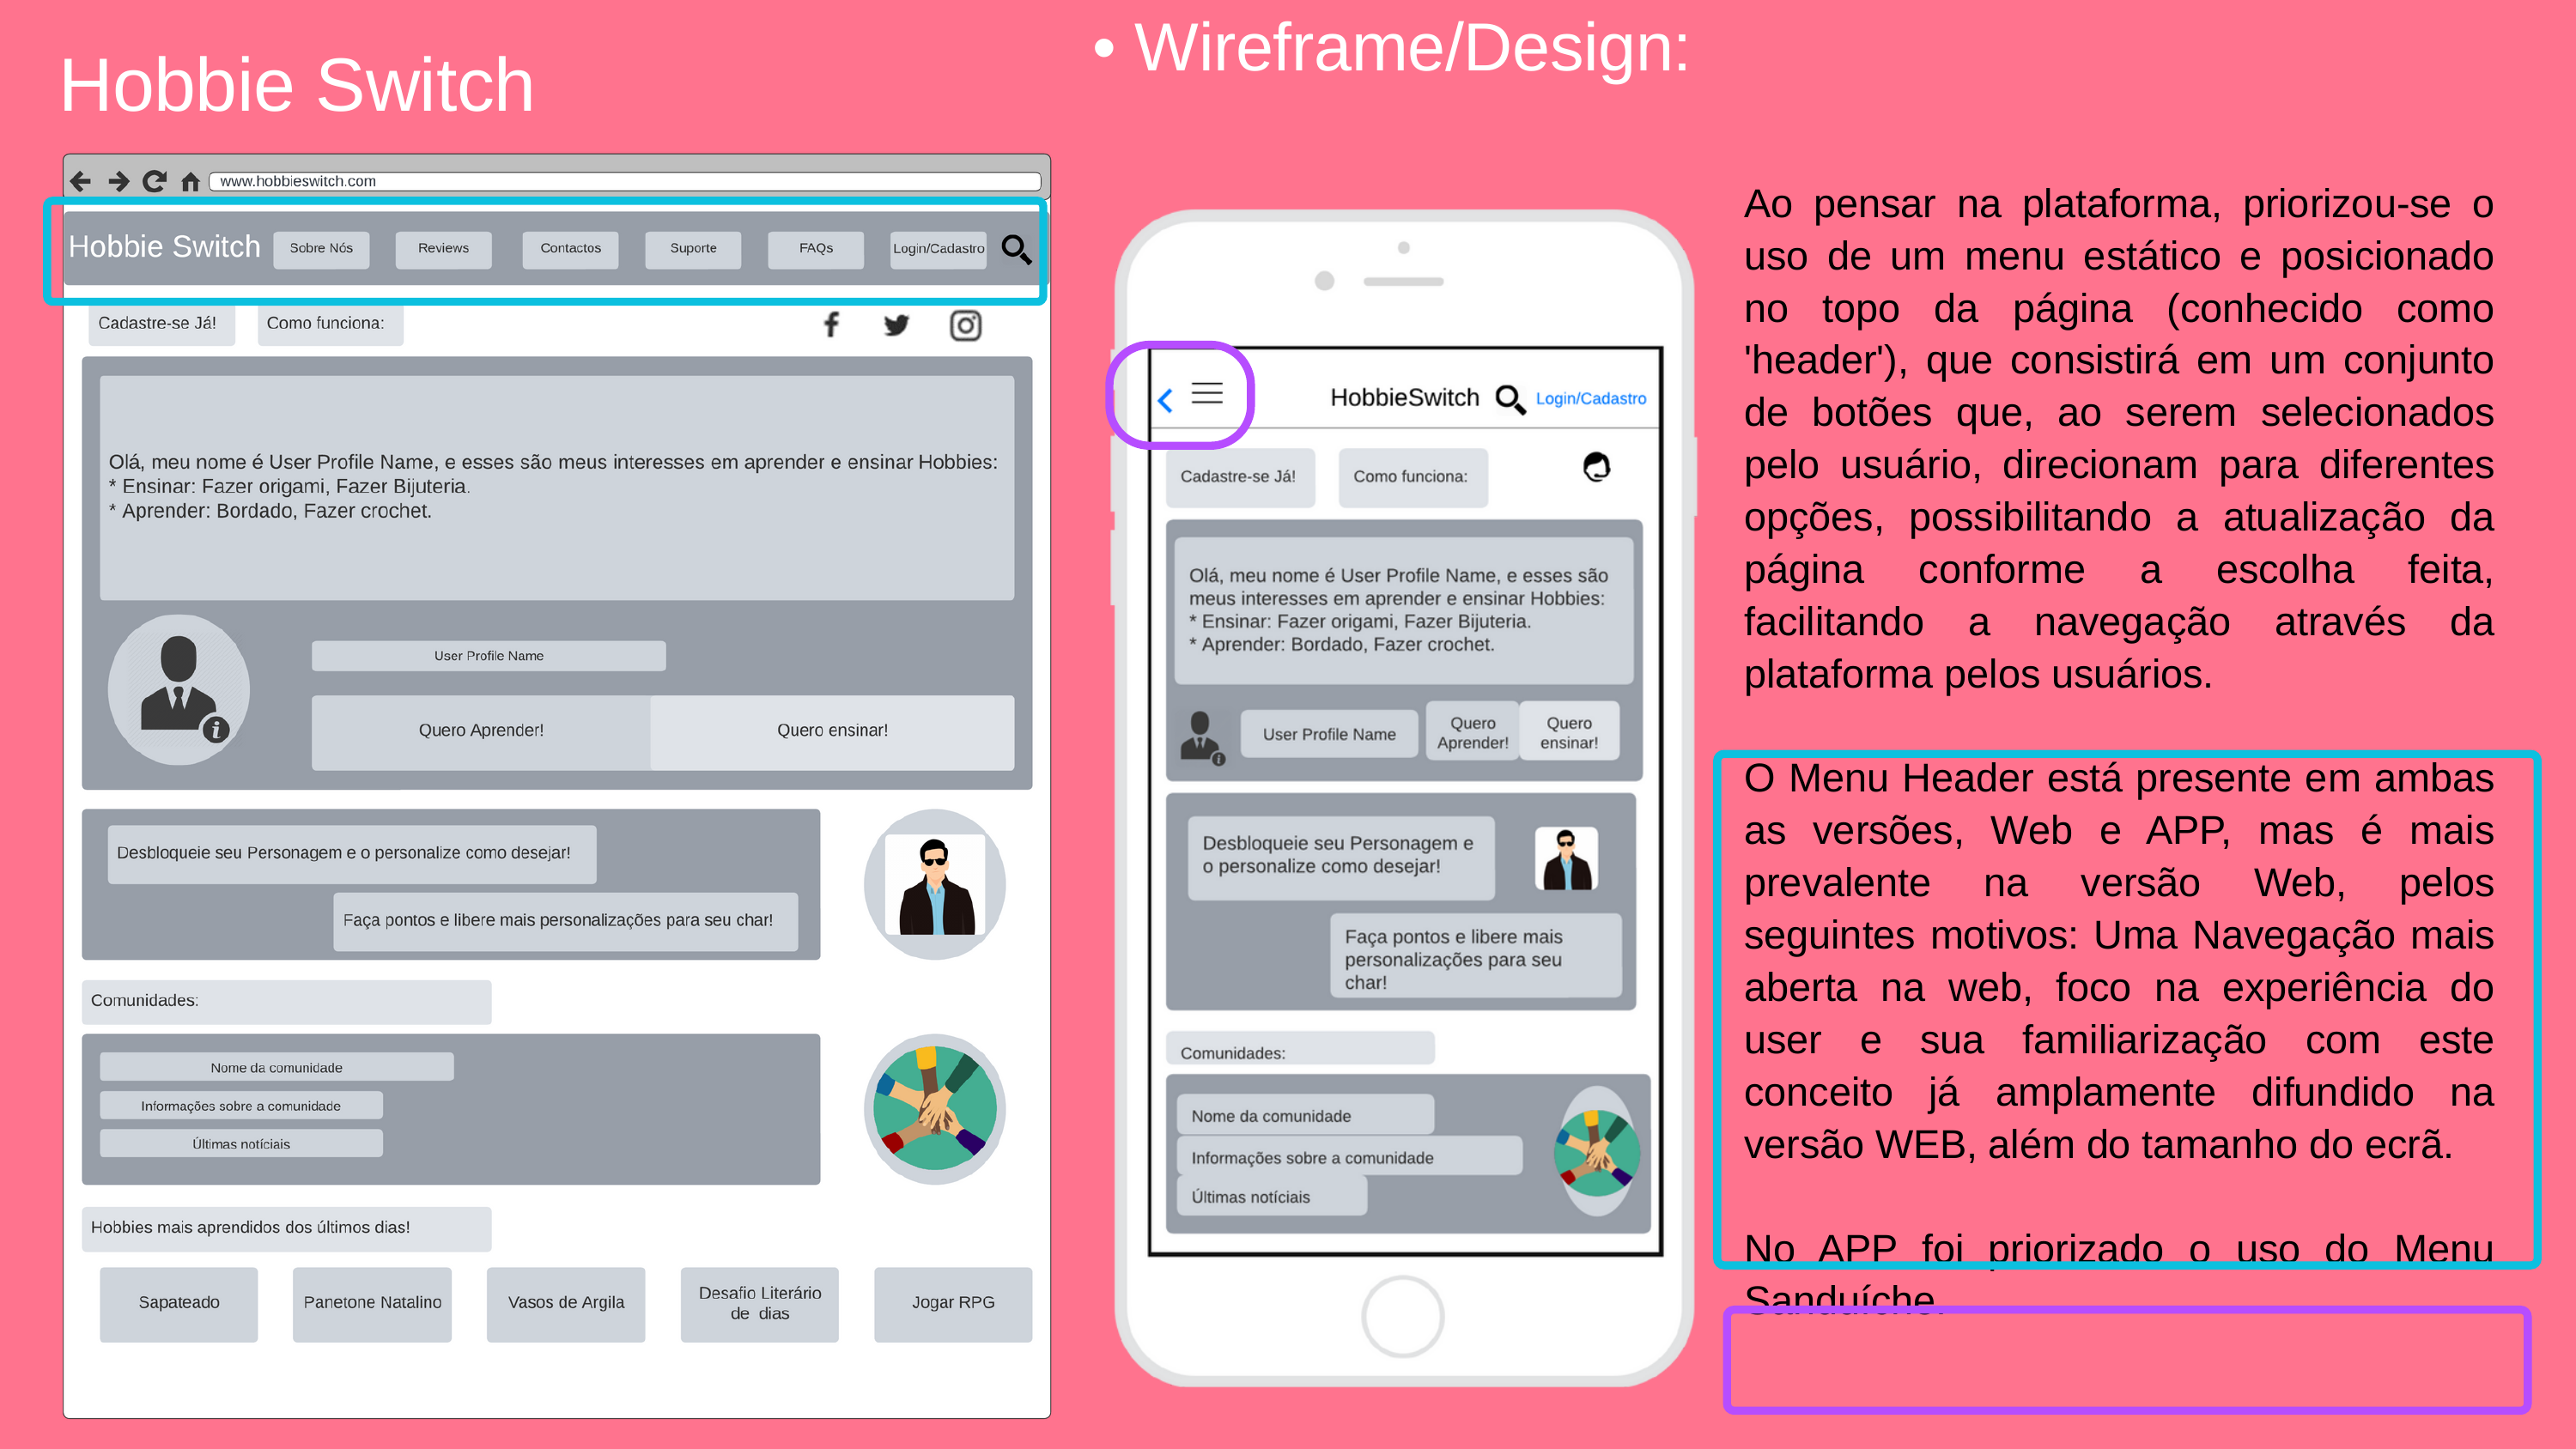

• Wireframe/Design:

Hobbie Switch

Ao pensar na plataforma, priorizou-se o uso de um menu estático e posicionado no topo da página (conhecido como 'header'), que consistirá em um conjunto de botões que, ao serem selecionados pelo usuário, direcionam para diferentes opções, possibilitando a atualização da página conforme a escolha feita, facilitando a navegação através da plataforma pelos usuários.

O Menu Header está presente em ambas as versões, Web e APP, mas é mais prevalente na versão Web, pelos seguintes motivos: Uma Navegação mais aberta na web, foco na experiência do user e sua familiarização com este conceito já amplamente difundido na versão WEB, além do tamanho do ecrã.

No APP foi priorizado o uso do Menu Sanduíche.